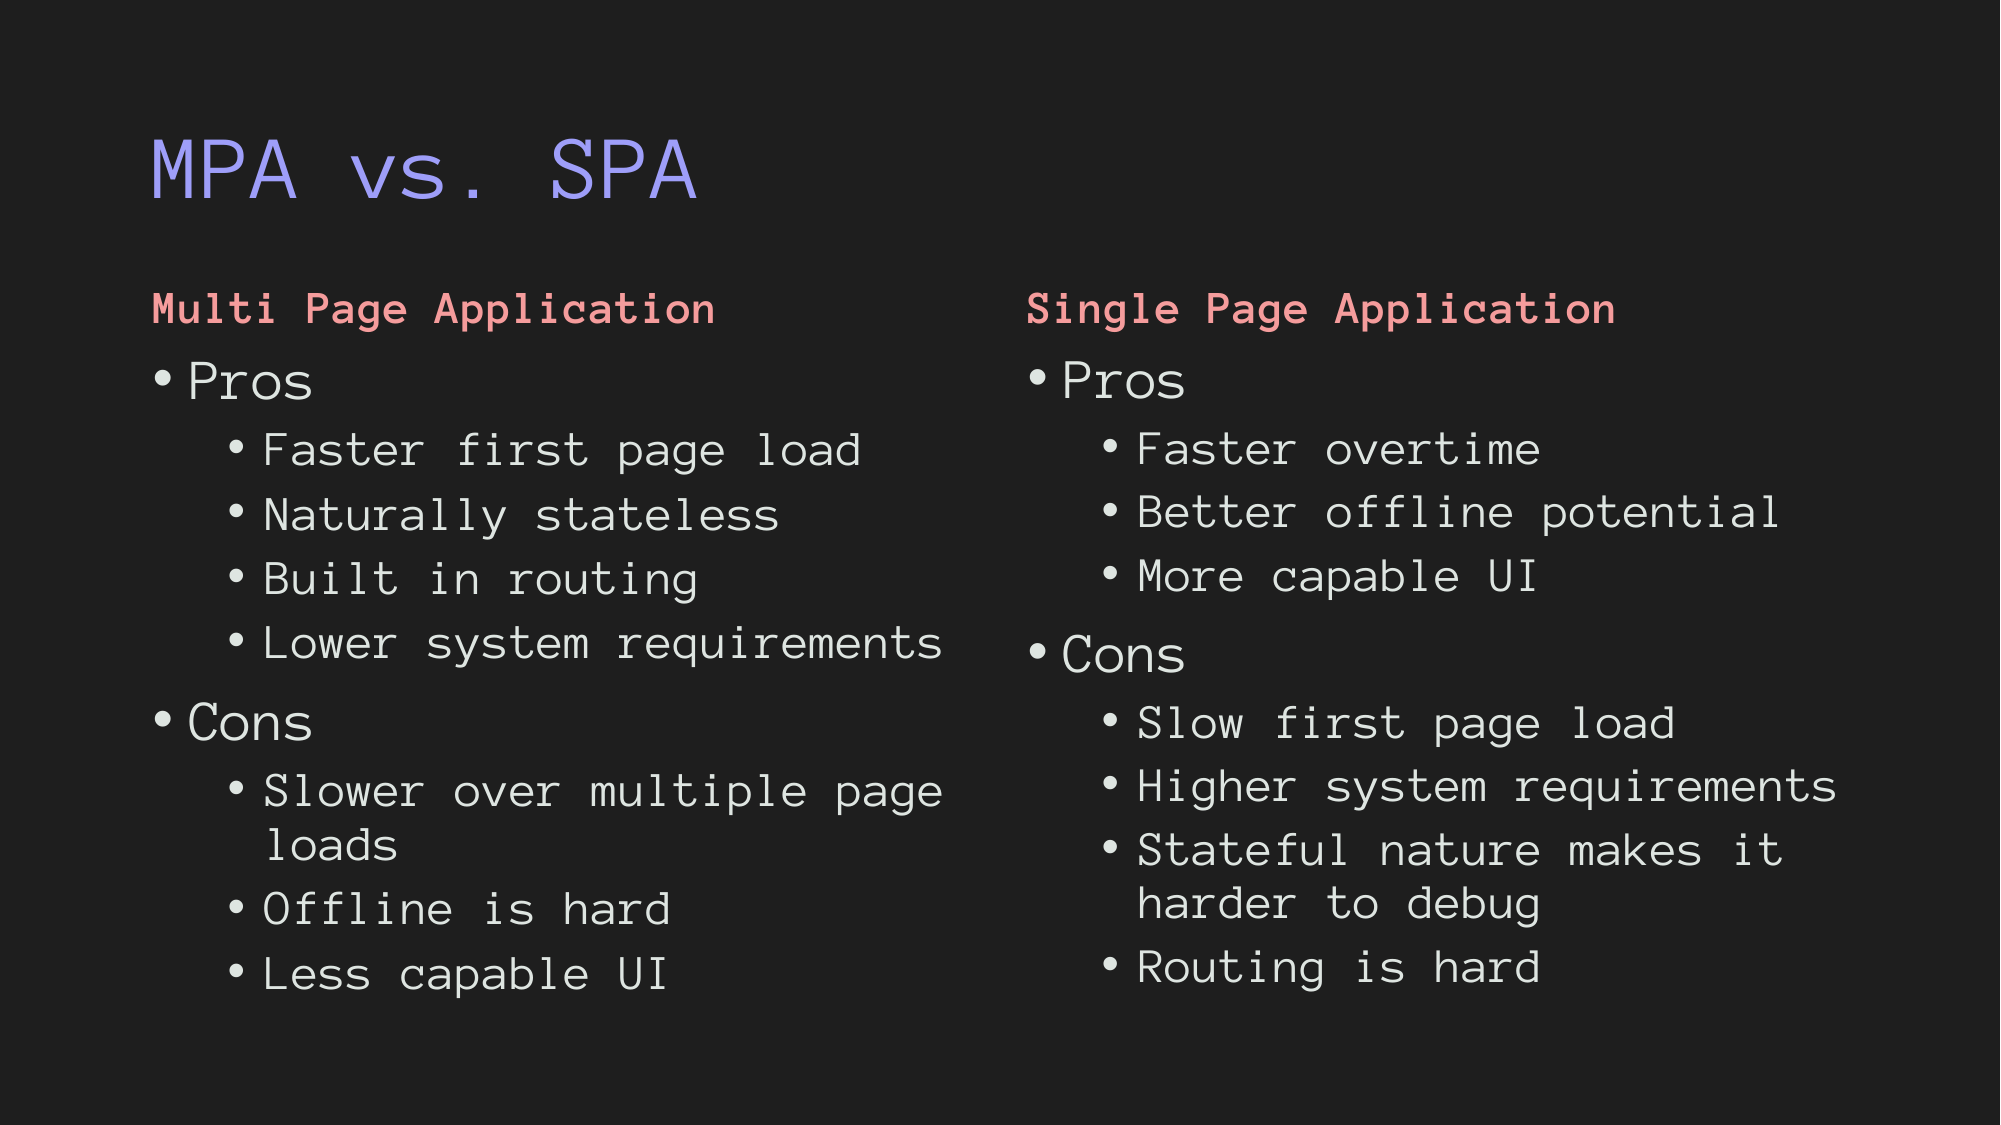

# MPA vs. SPA
Multi Page Application
Single Page Application
Pros
Faster first page load
Naturally stateless
Built in routing
Lower system requirements
Cons
Slower over multiple page loads
Offline is hard
Less capable UI

Pros
Faster overtime
Better offline potential
More capable UI
Cons
Slow first page load
Higher system requirements
Stateful nature makes it harder to debug
Routing is hard